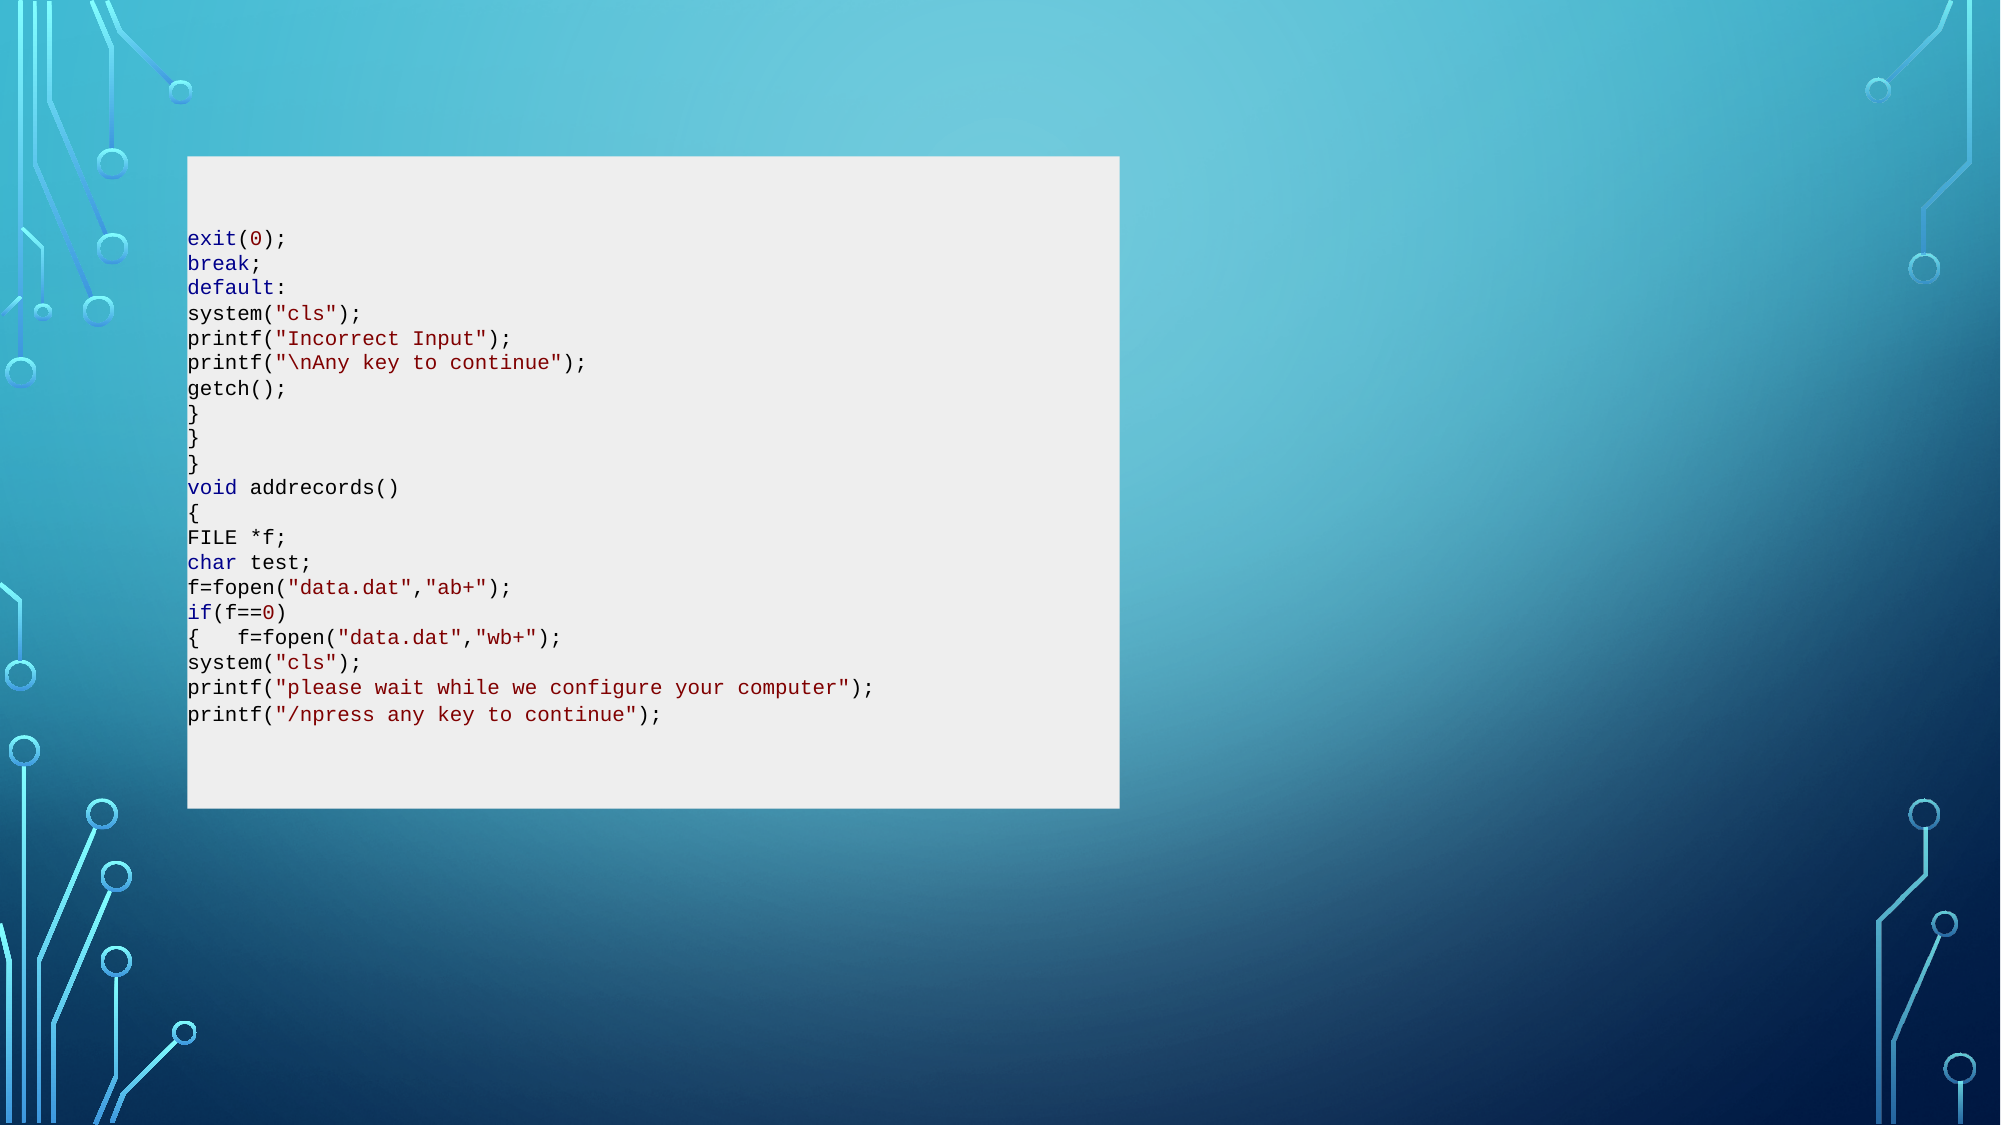

#
exit(0);
break;
default:
system("cls");
printf("Incorrect Input");
printf("\nAny key to continue");
getch();
}
}
}
void addrecords()
{
FILE *f;
char test;
f=fopen("data.dat","ab+");
if(f==0)
{   f=fopen("data.dat","wb+");
system("cls");
printf("please wait while we configure your computer");
printf("/npress any key to continue");